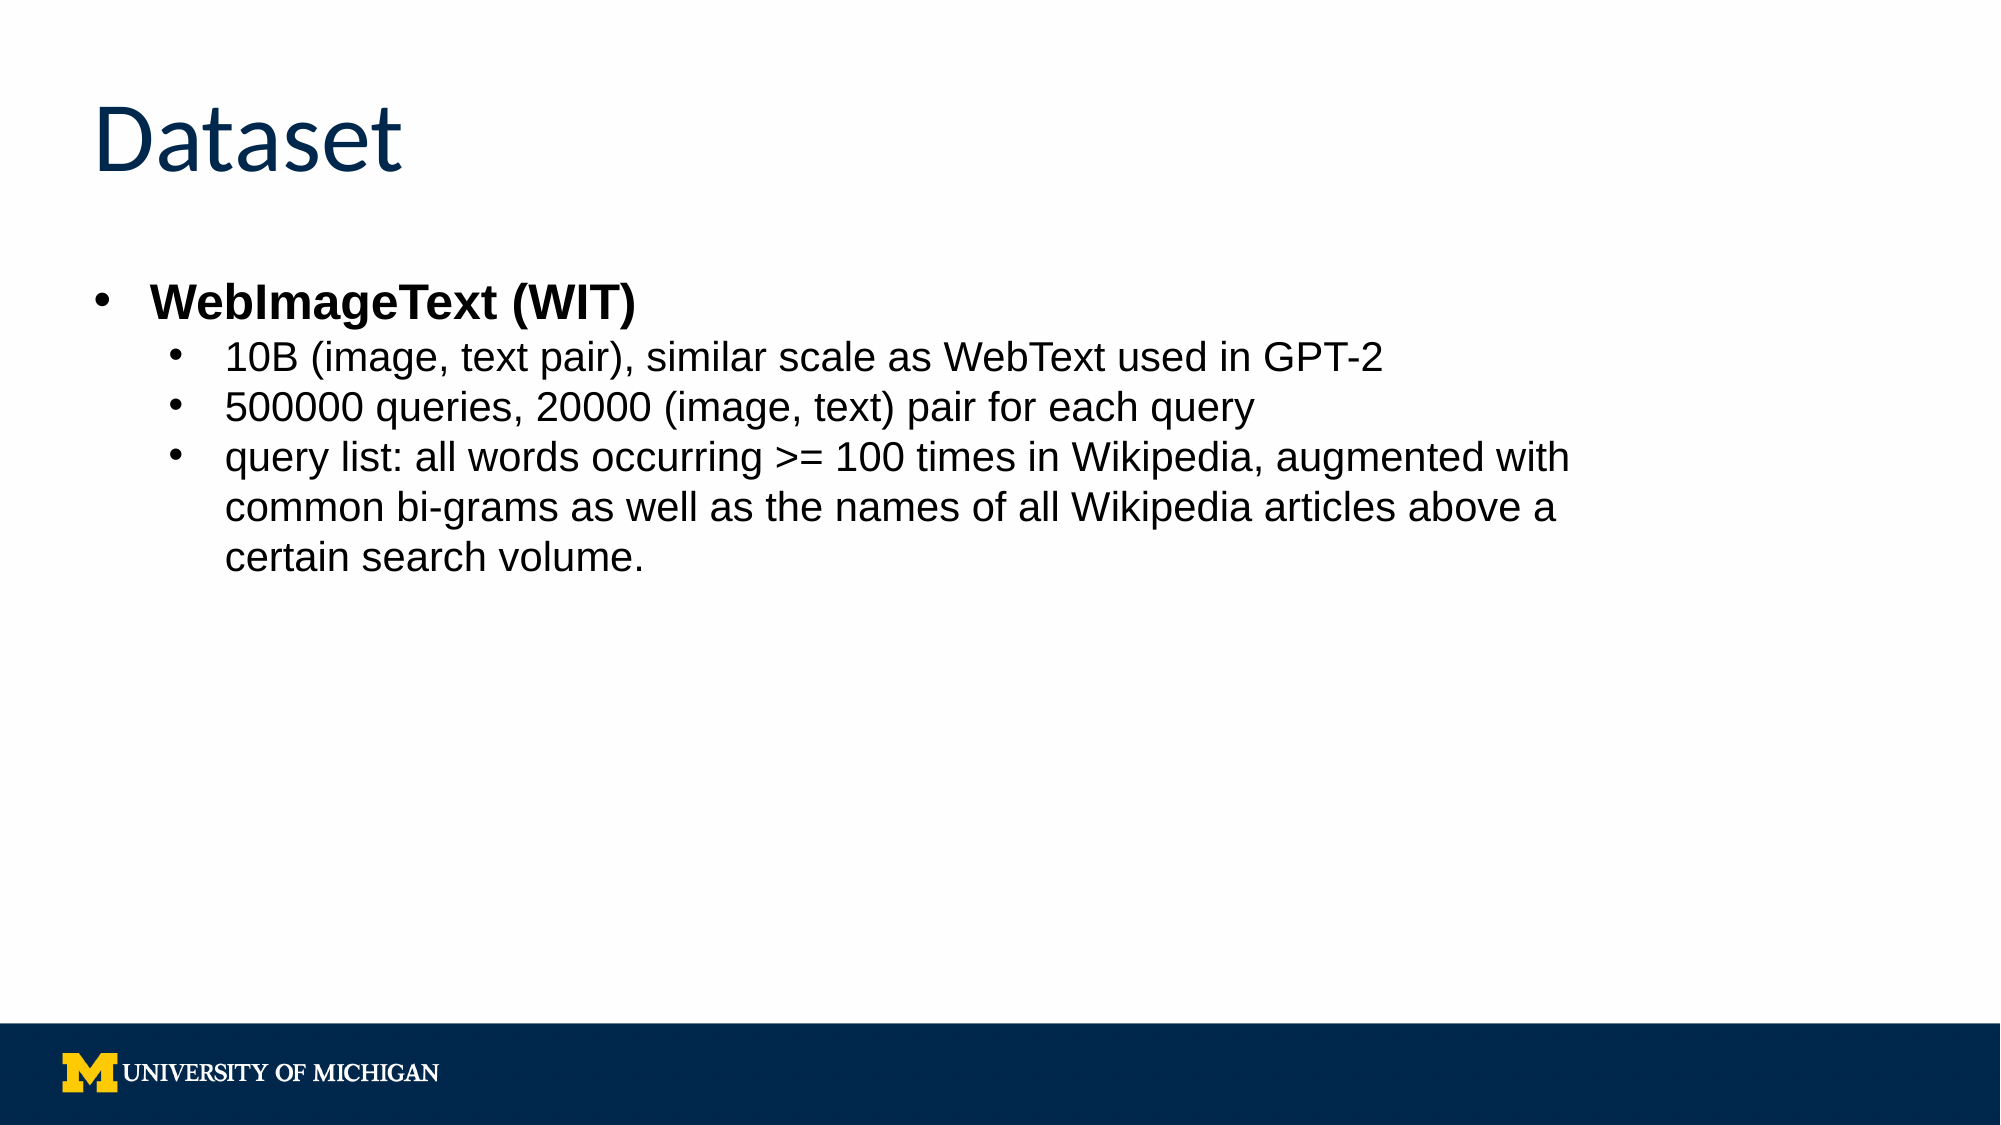

# Dataset
WebImageText (WIT)
10B (image, text pair), similar scale as WebText used in GPT-2
500000 queries, 20000 (image, text) pair for each query
query list: all words occurring >= 100 times in Wikipedia, augmented with common bi-grams as well as the names of all Wikipedia articles above a certain search volume.